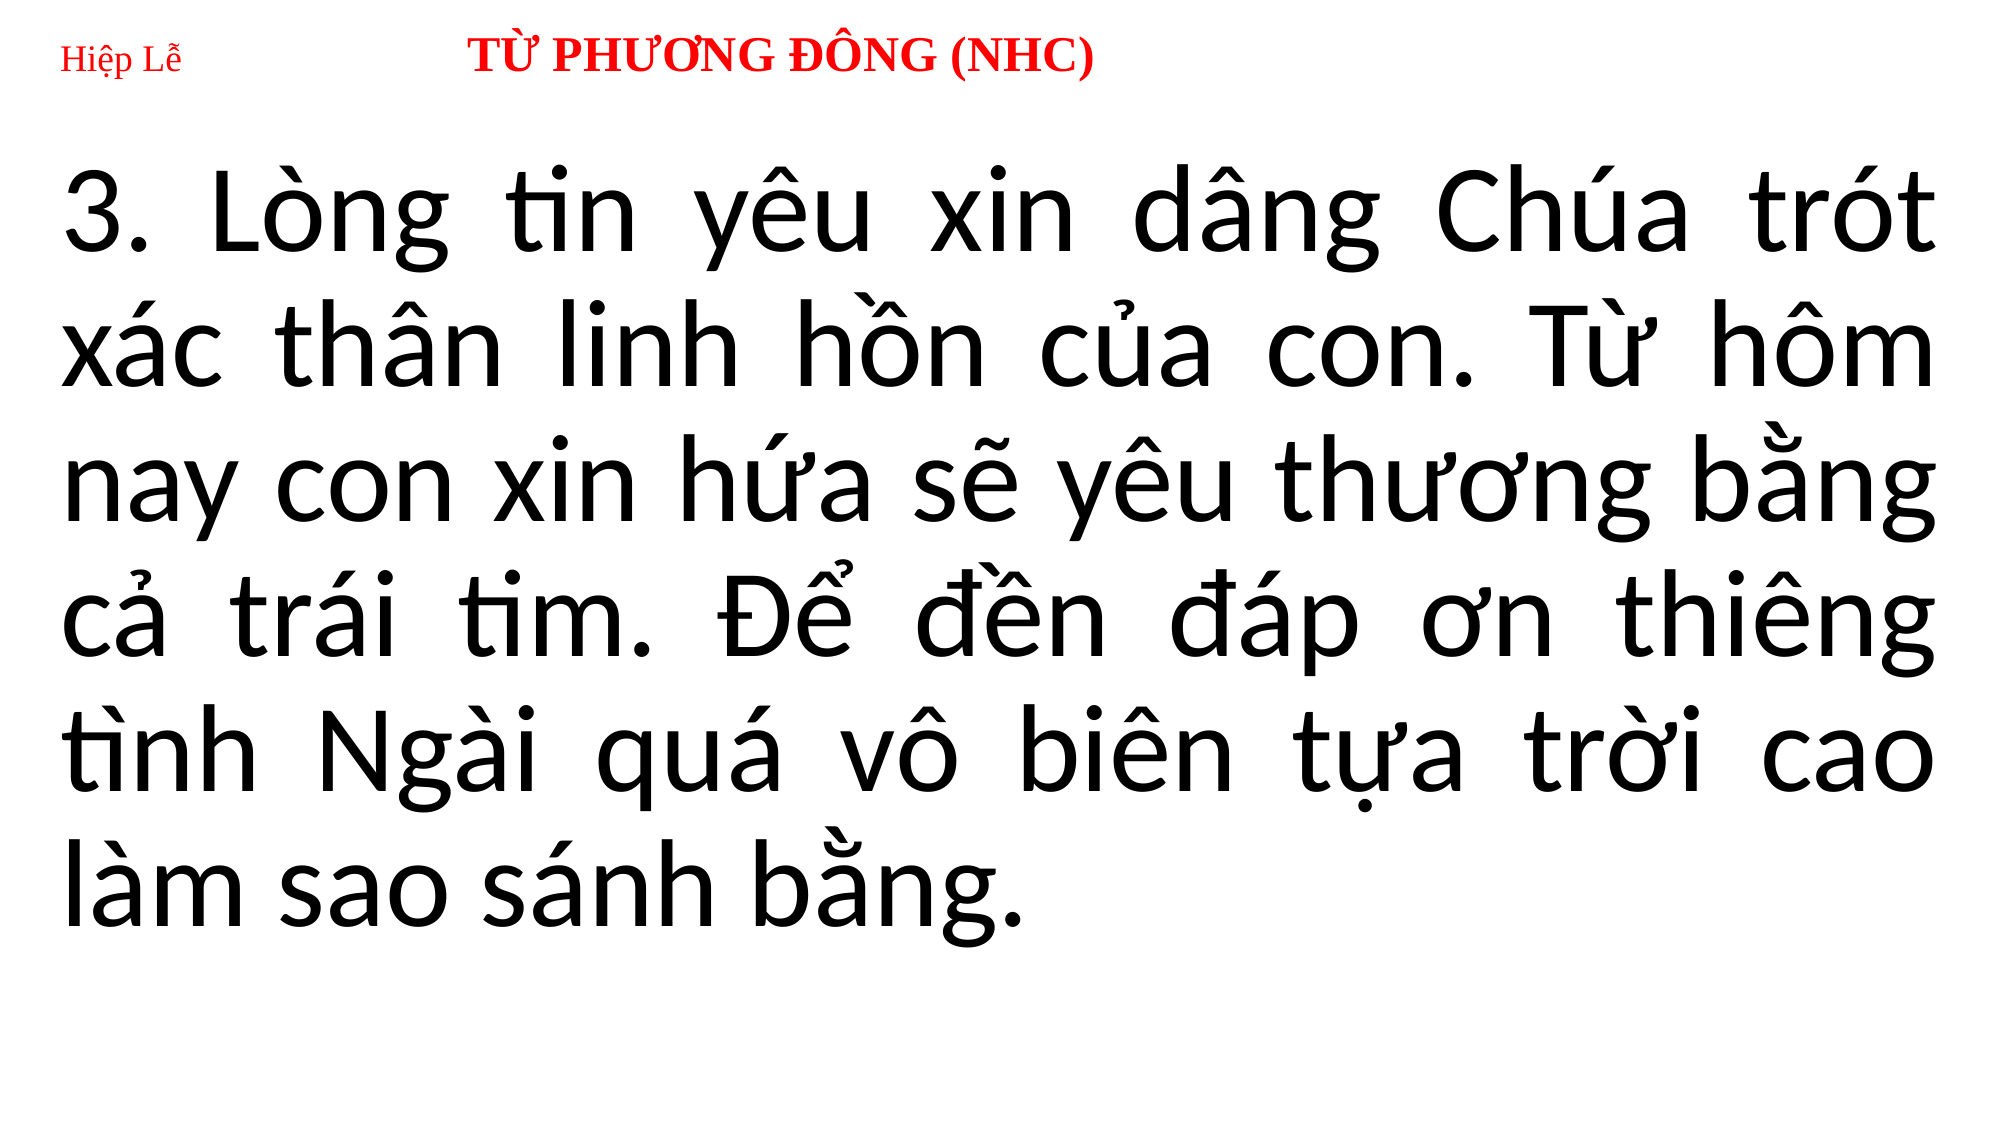

# Hiệp Lễ                              TỪ PHƯƠNG ĐÔNG (NHC)
3. Lòng tin yêu xin dâng Chúa trót xác thân linh hồn của con. Từ hôm nay con xin hứa sẽ yêu thương bằng cả trái tim. Để đền đáp ơn thiêng tình Ngài quá vô biên tựa trời cao làm sao sánh bằng.